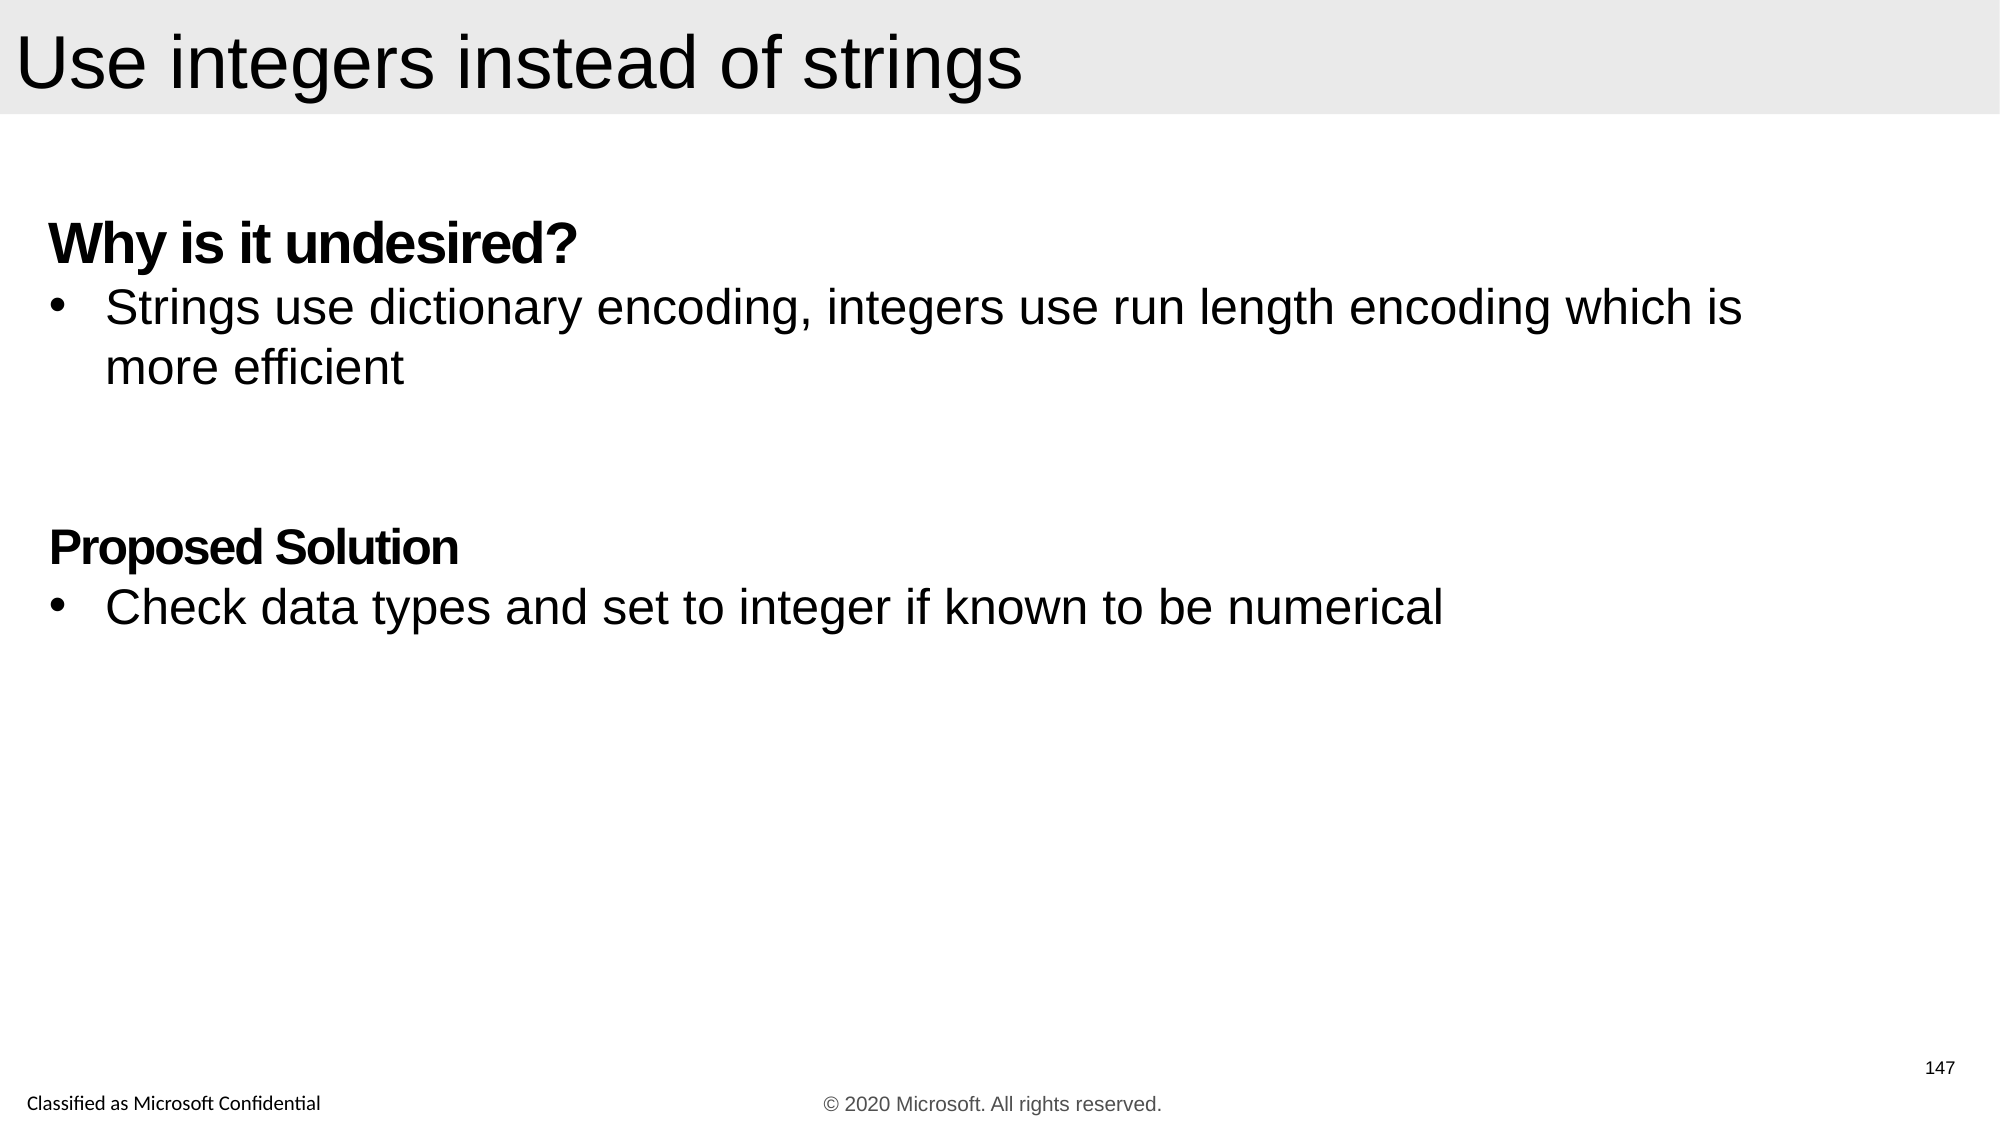

Use integers instead of strings

Why is it undesired?
Strings use dictionary encoding, integers use run length encoding which is more efficient

Proposed Solution
Check data types and set to integer if known to be numerical

147
© 2020 Microsoft. All rights reserved.